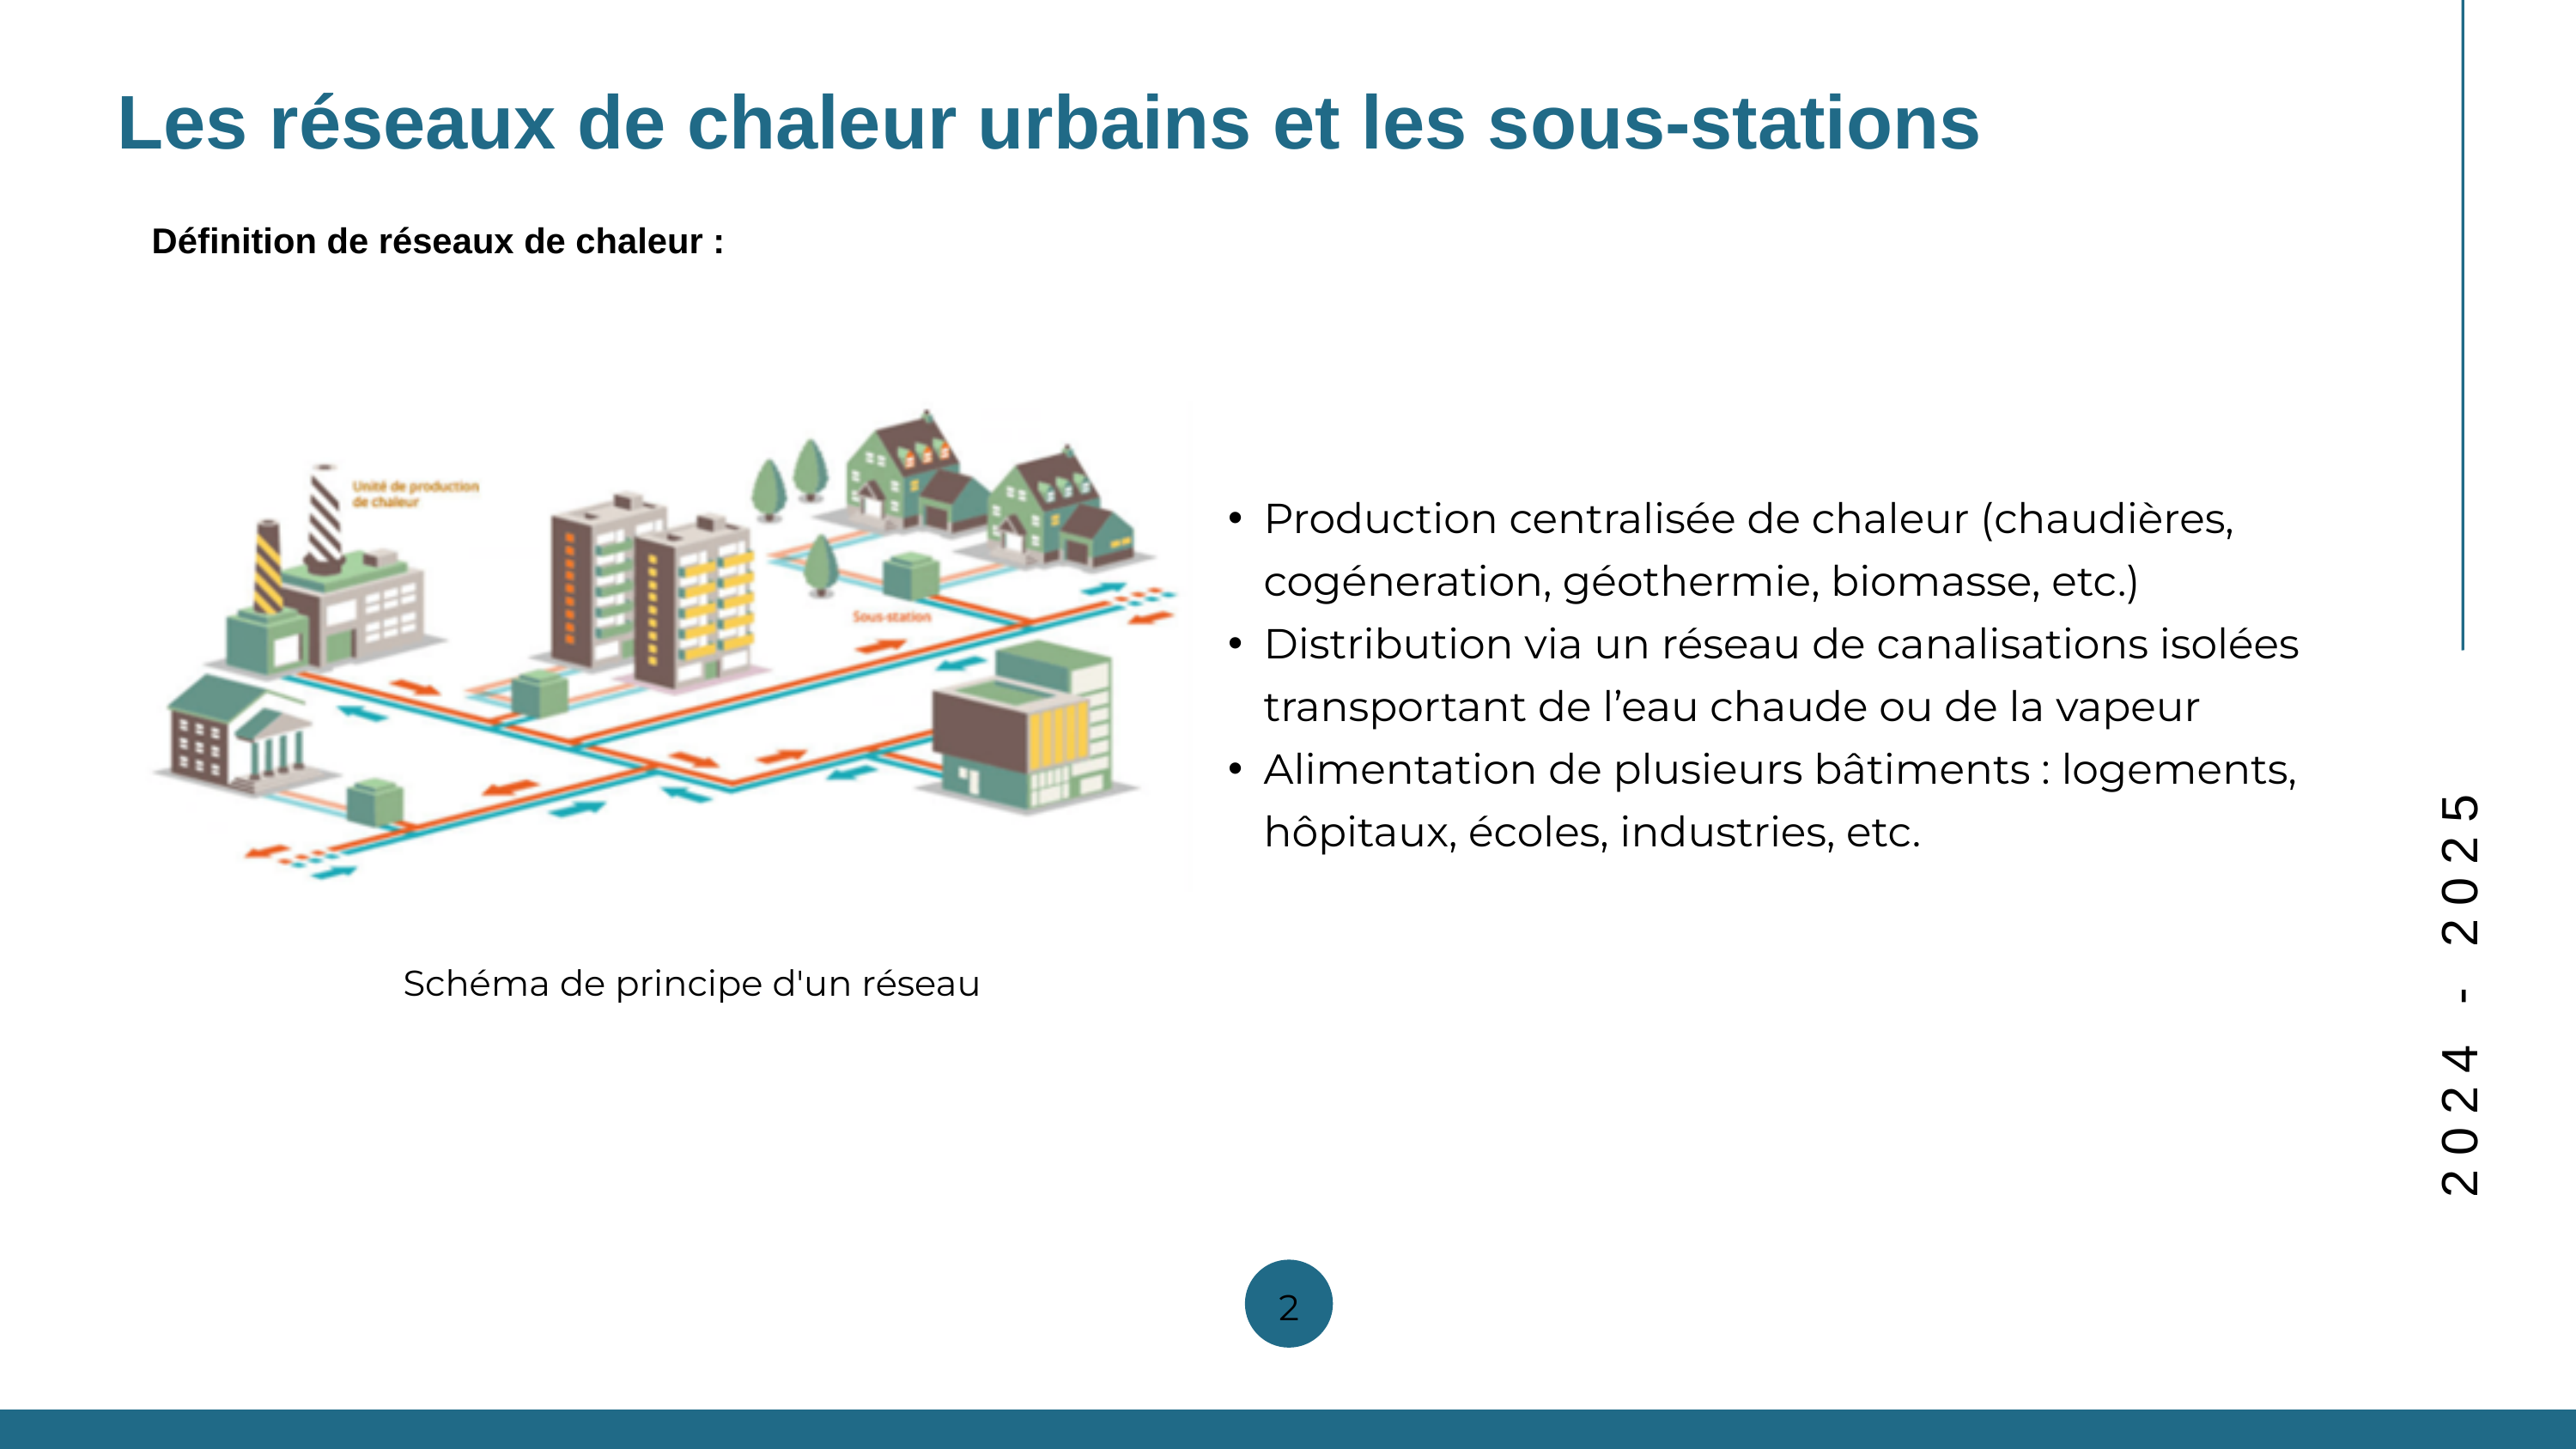

Les réseaux de chaleur urbains et les sous-stations

Définition de réseaux de chaleur :

Production centralisée de chaleur (chaudières, cogéneration, géothermie, biomasse, etc.)
Distribution via un réseau de canalisations isolées transportant de l’eau chaude ou de la vapeur
Alimentation de plusieurs bâtiments : logements, hôpitaux, écoles, industries, etc.
2024 - 2025
Schéma de principe d'un réseau

2